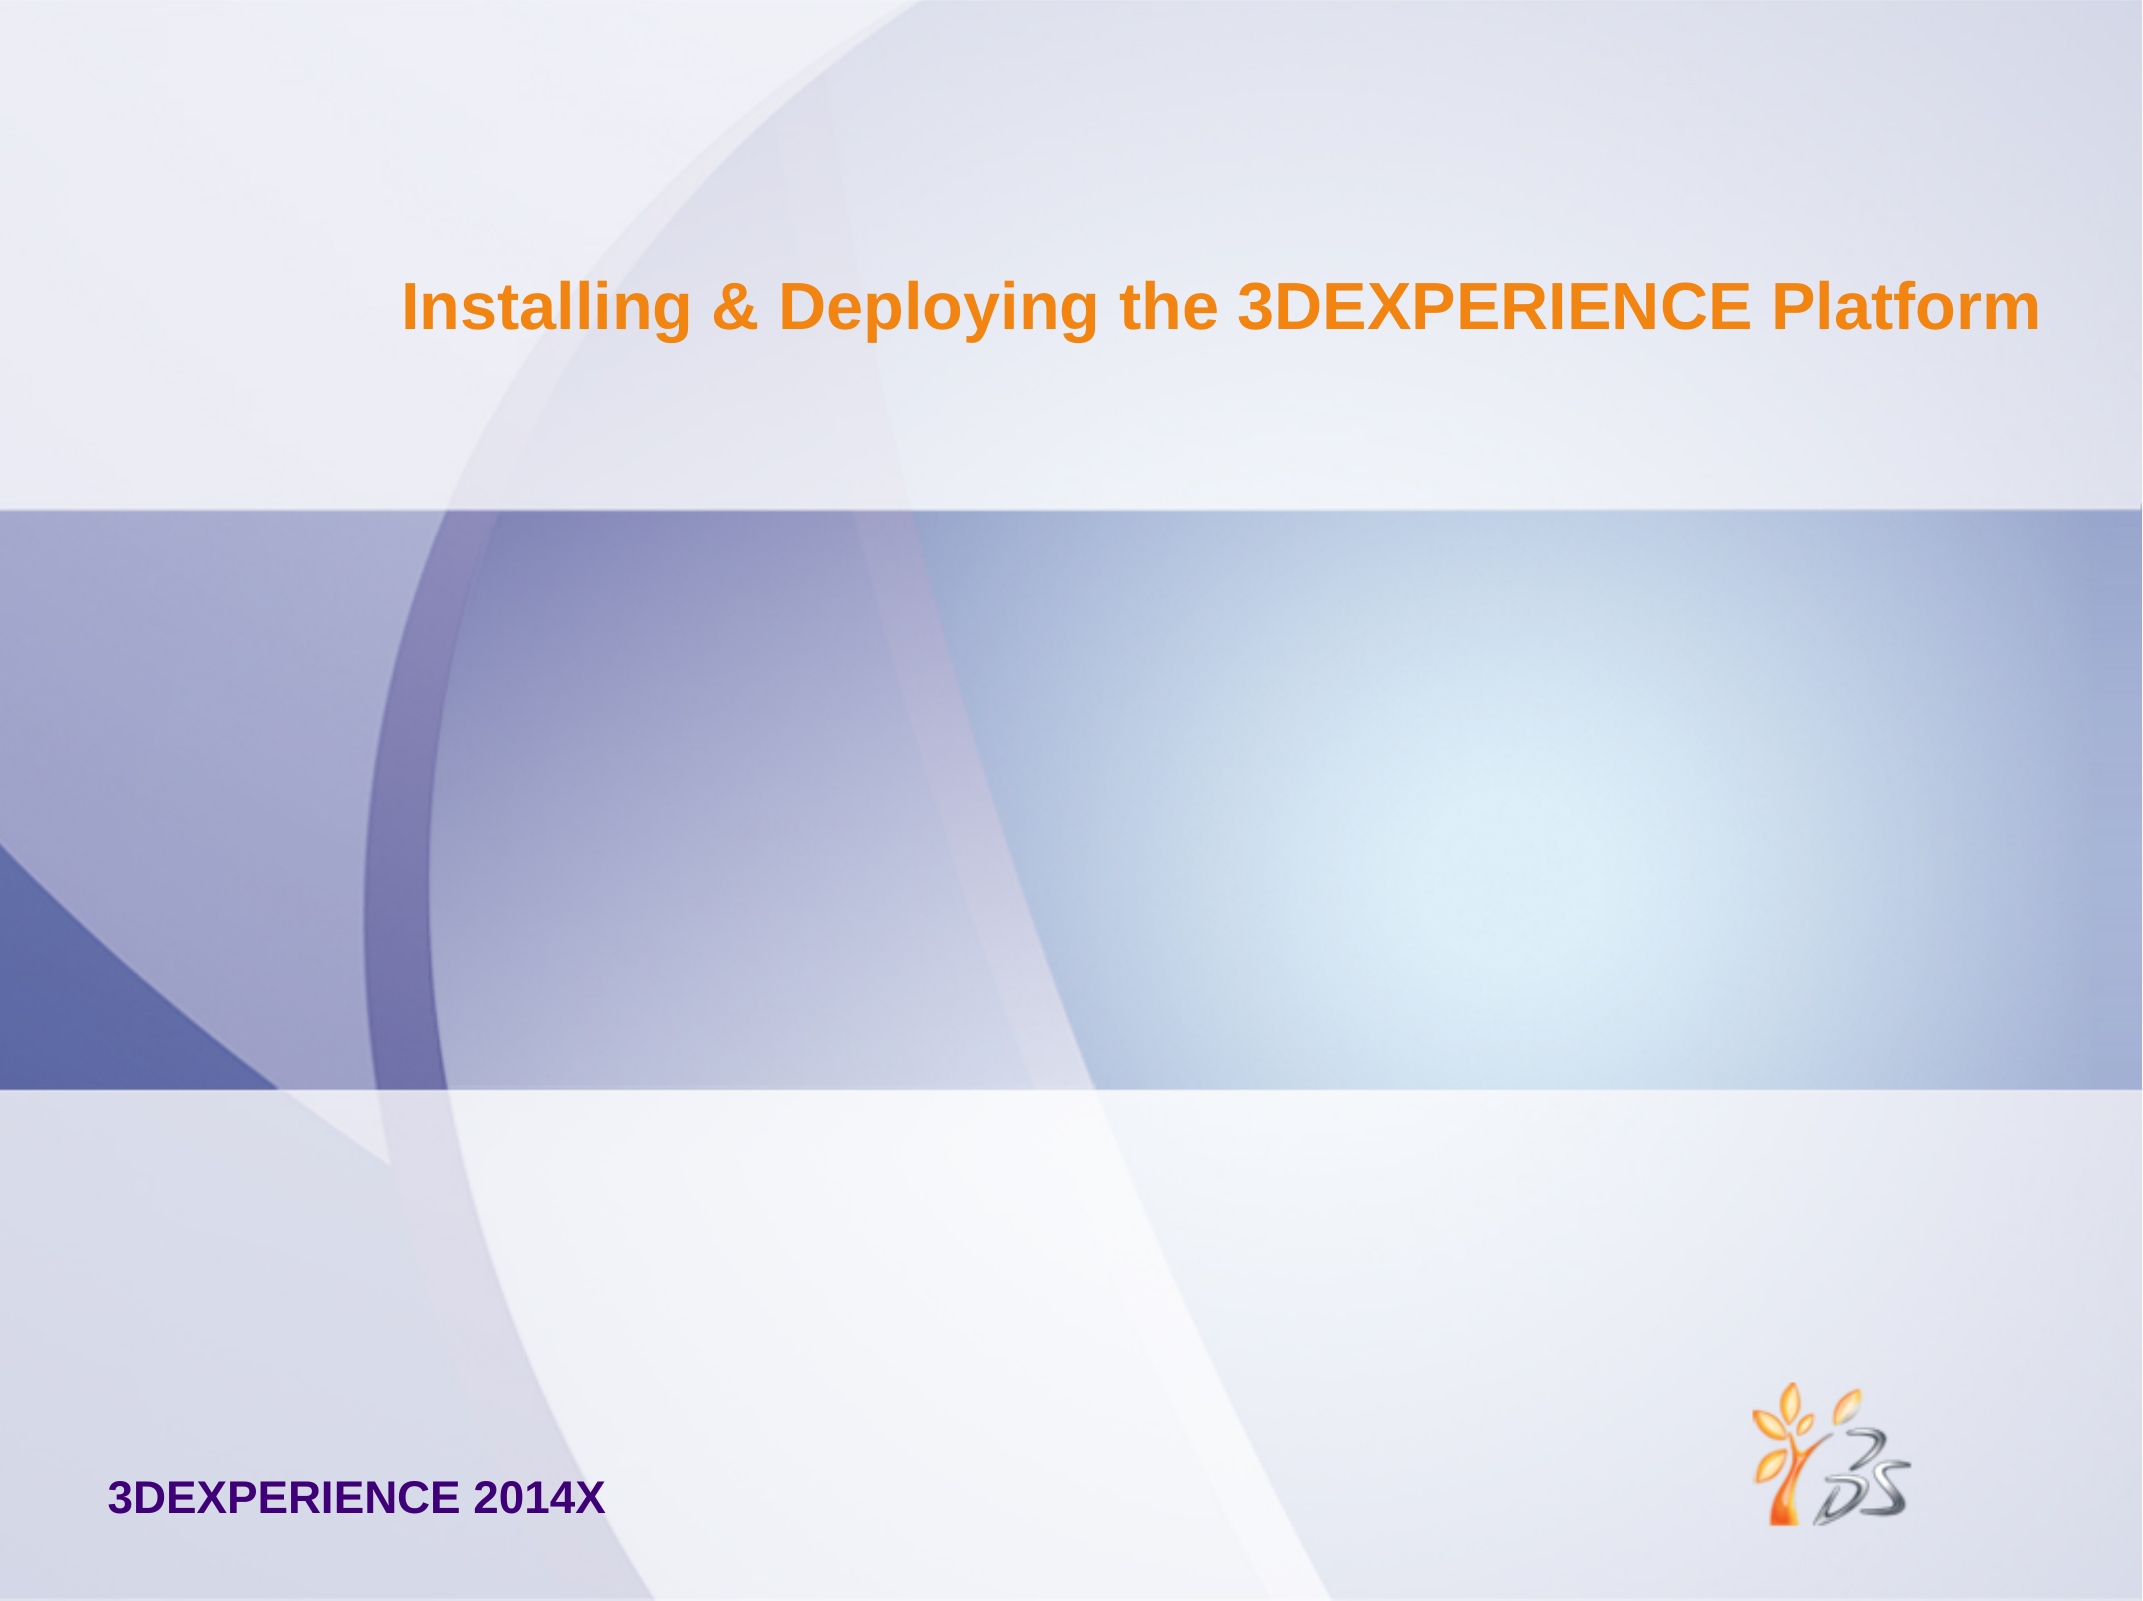

# Installing & Deploying the 3DEXPERIENCE Platform
3DEXPERIENCE 2014X